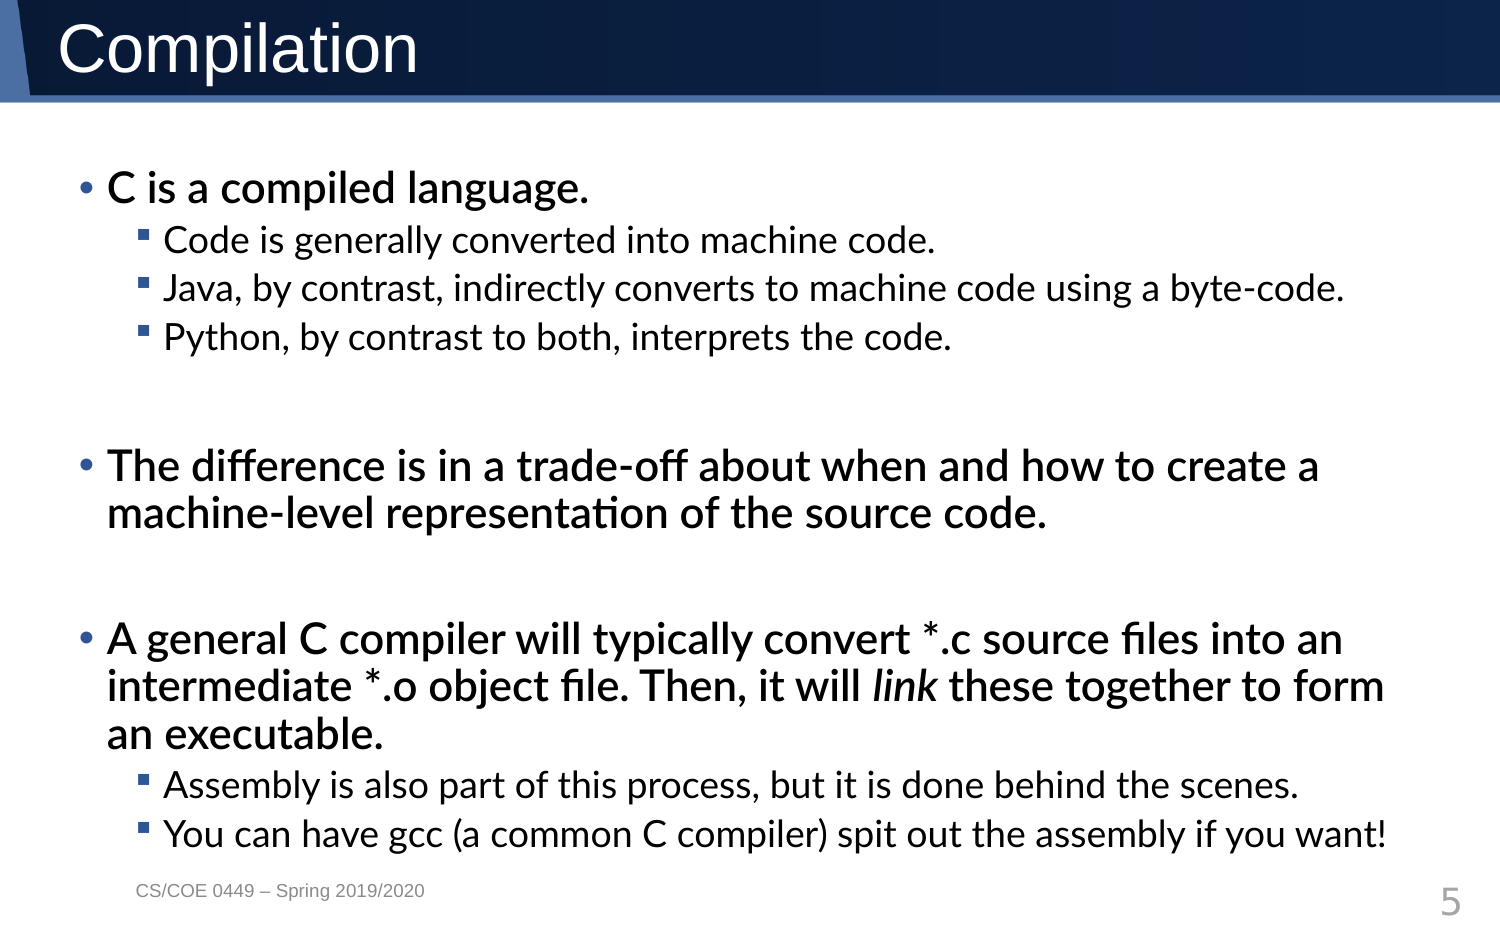

# Compilation
C is a compiled language.
Code is generally converted into machine code.
Java, by contrast, indirectly converts to machine code using a byte-code.
Python, by contrast to both, interprets the code.

The difference is in a trade-off about when and how to create a machine-level representation of the source code.

A general C compiler will typically convert *.c source files into an intermediate *.o object file. Then, it will link these together to form an executable.
Assembly is also part of this process, but it is done behind the scenes.
You can have gcc (a common C compiler) spit out the assembly if you want!
CS/COE 0449 – Spring 2019/2020
5